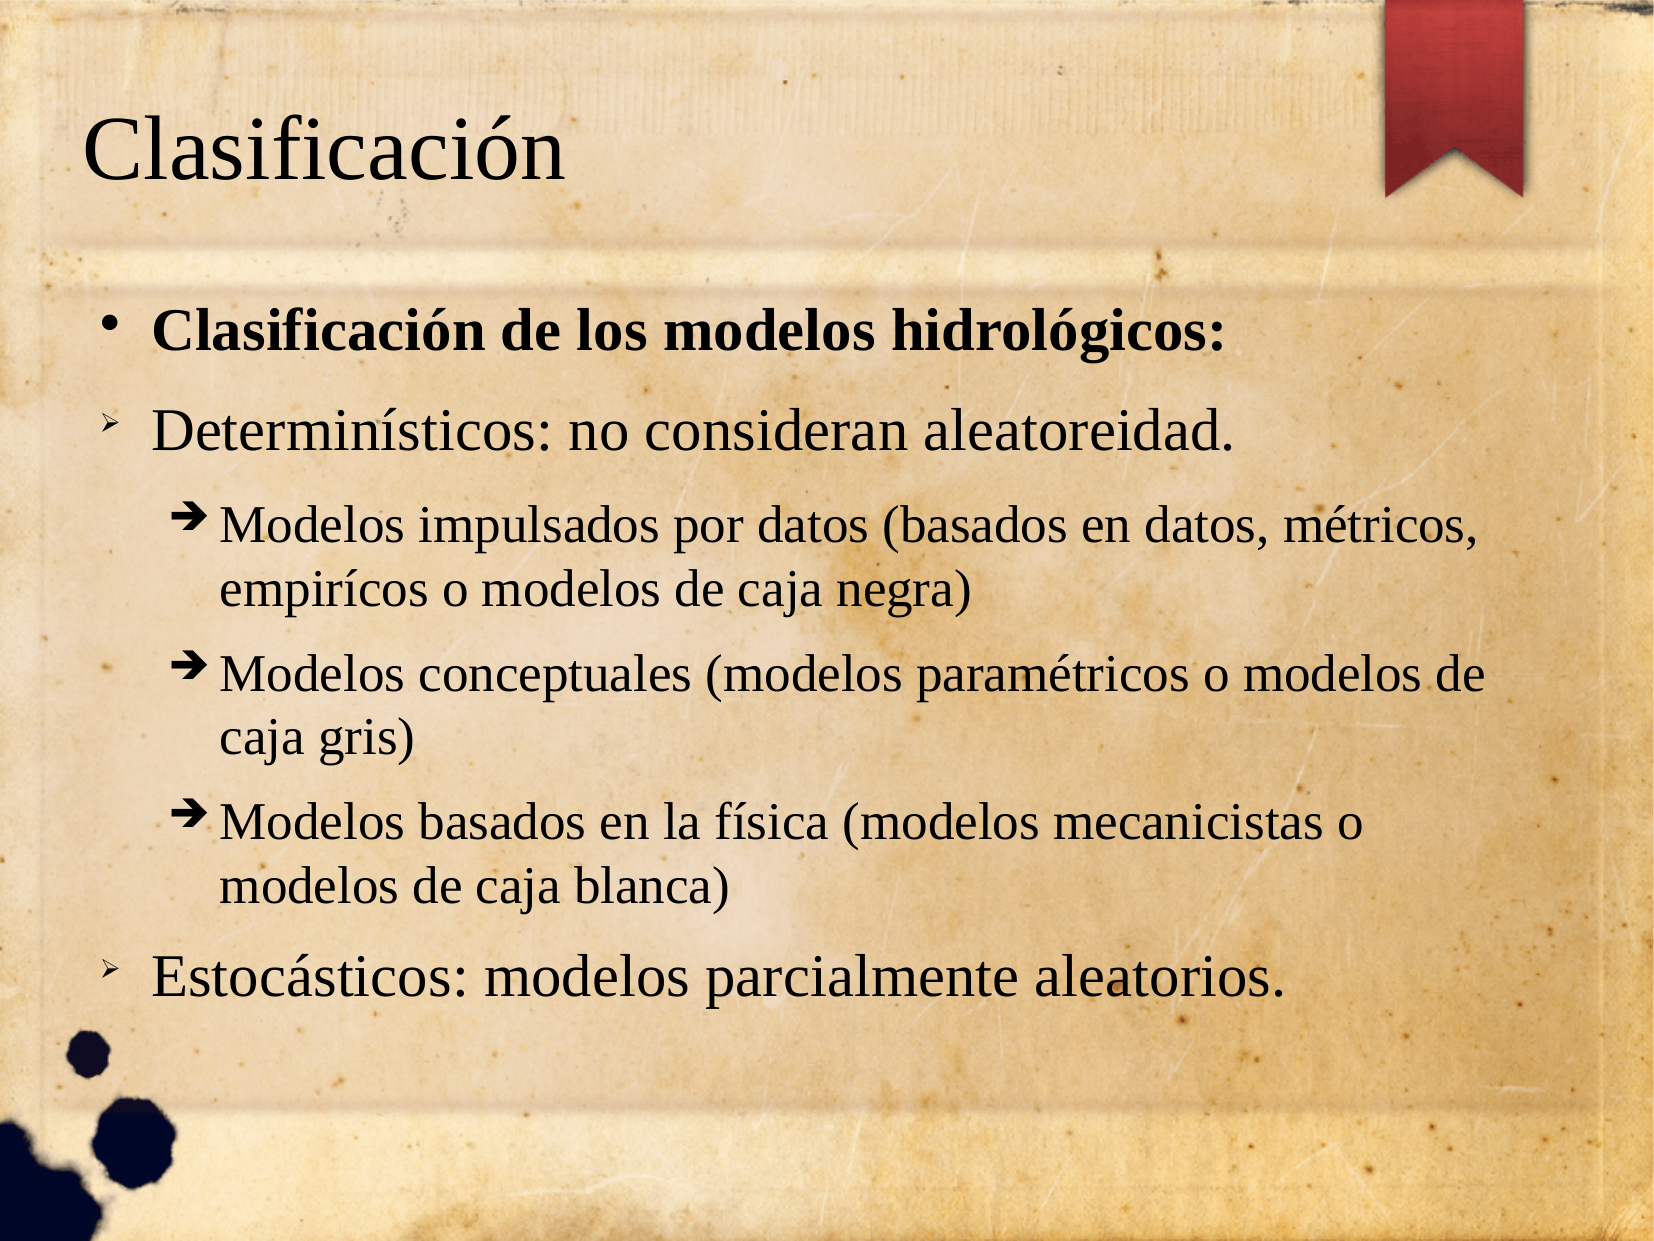

Clasificación
Clasificación de los modelos hidrológicos:
Determinísticos: no consideran aleatoreidad.
Modelos impulsados por datos (basados en datos, métricos, empirícos o modelos de caja negra)
Modelos conceptuales (modelos paramétricos o modelos de caja gris)
Modelos basados en la física (modelos mecanicistas o modelos de caja blanca)
Estocásticos: modelos parcialmente aleatorios.